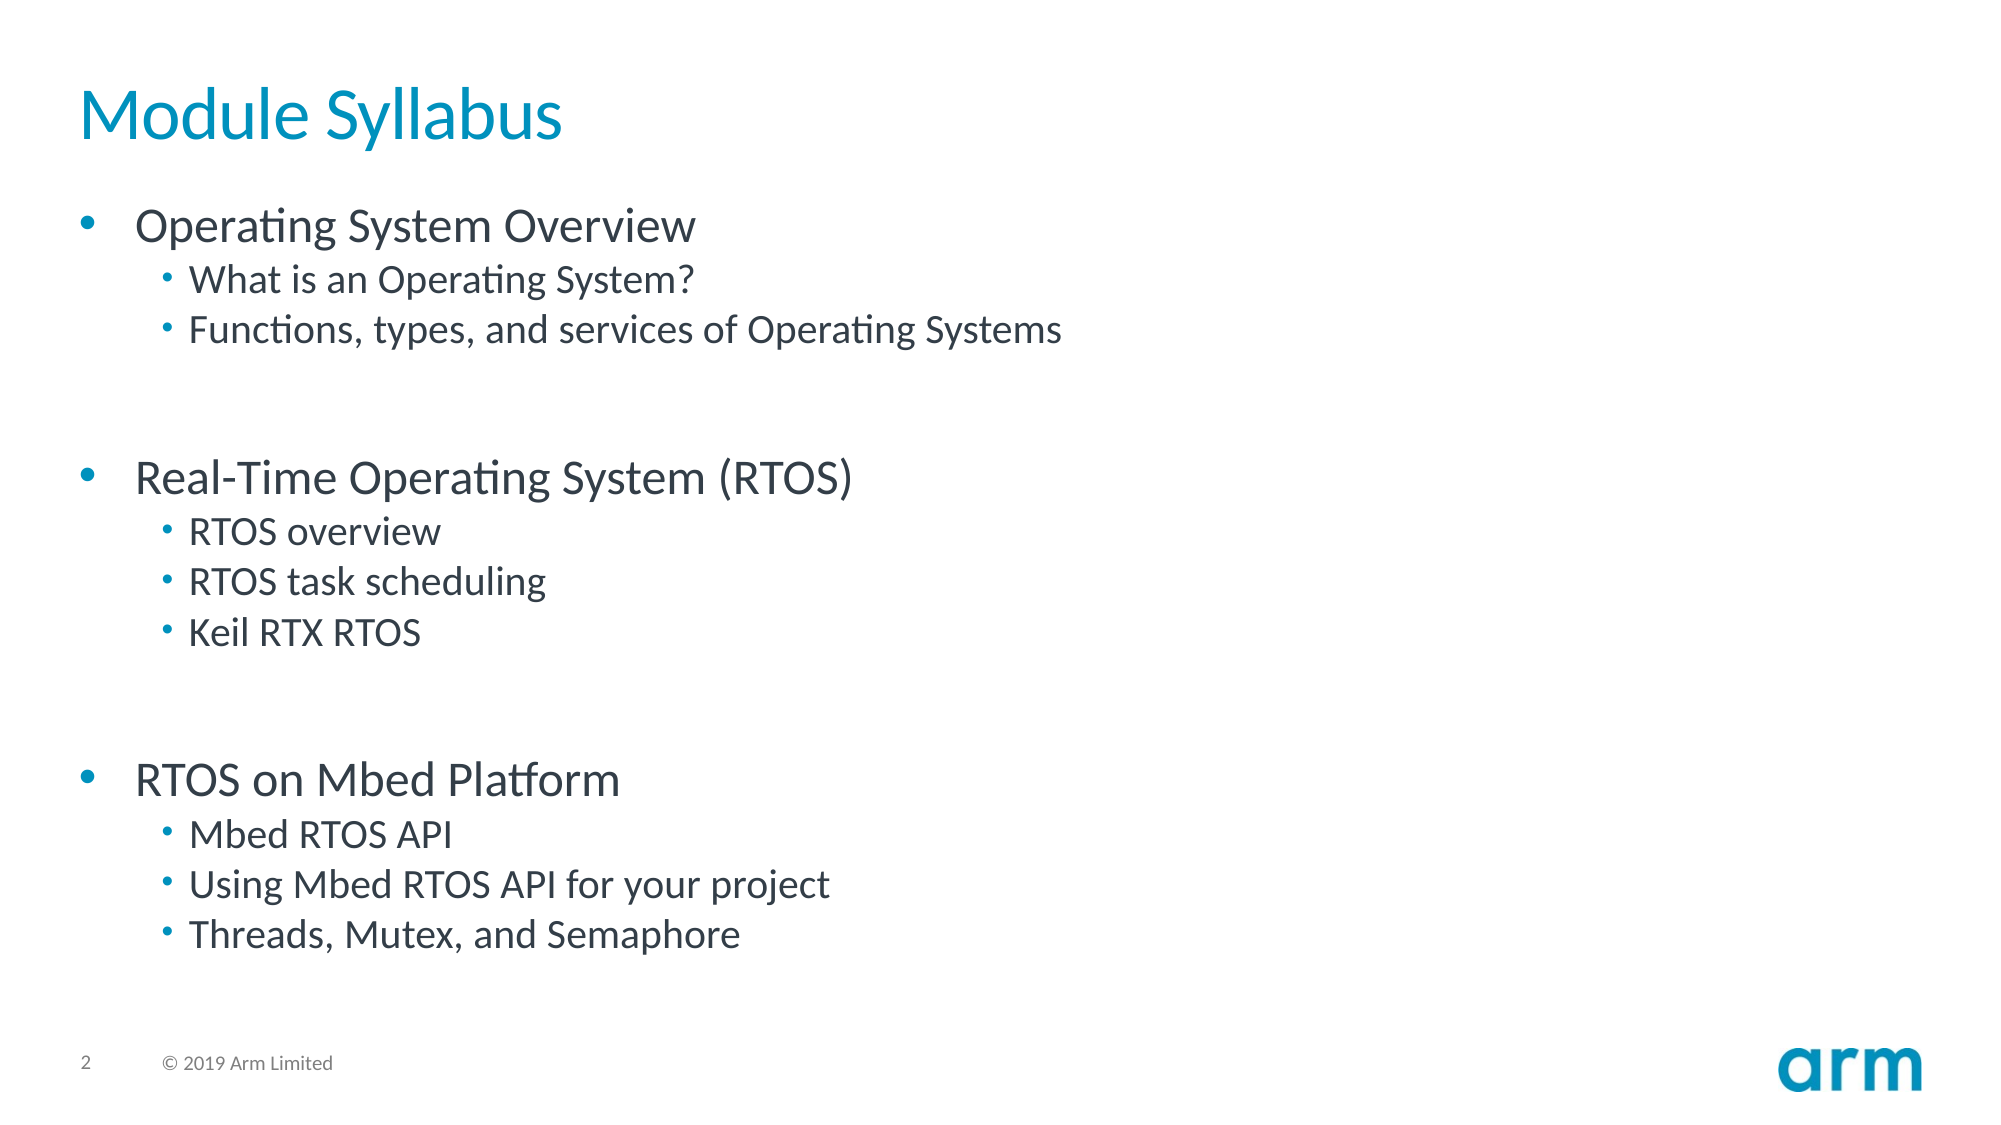

# Module Syllabus
Operating System Overview
What is an Operating System?
Functions, types, and services of Operating Systems

Real-Time Operating System (RTOS)
RTOS overview
RTOS task scheduling
Keil RTX RTOS

RTOS on Mbed Platform
Mbed RTOS API
Using Mbed RTOS API for your project
Threads, Mutex, and Semaphore